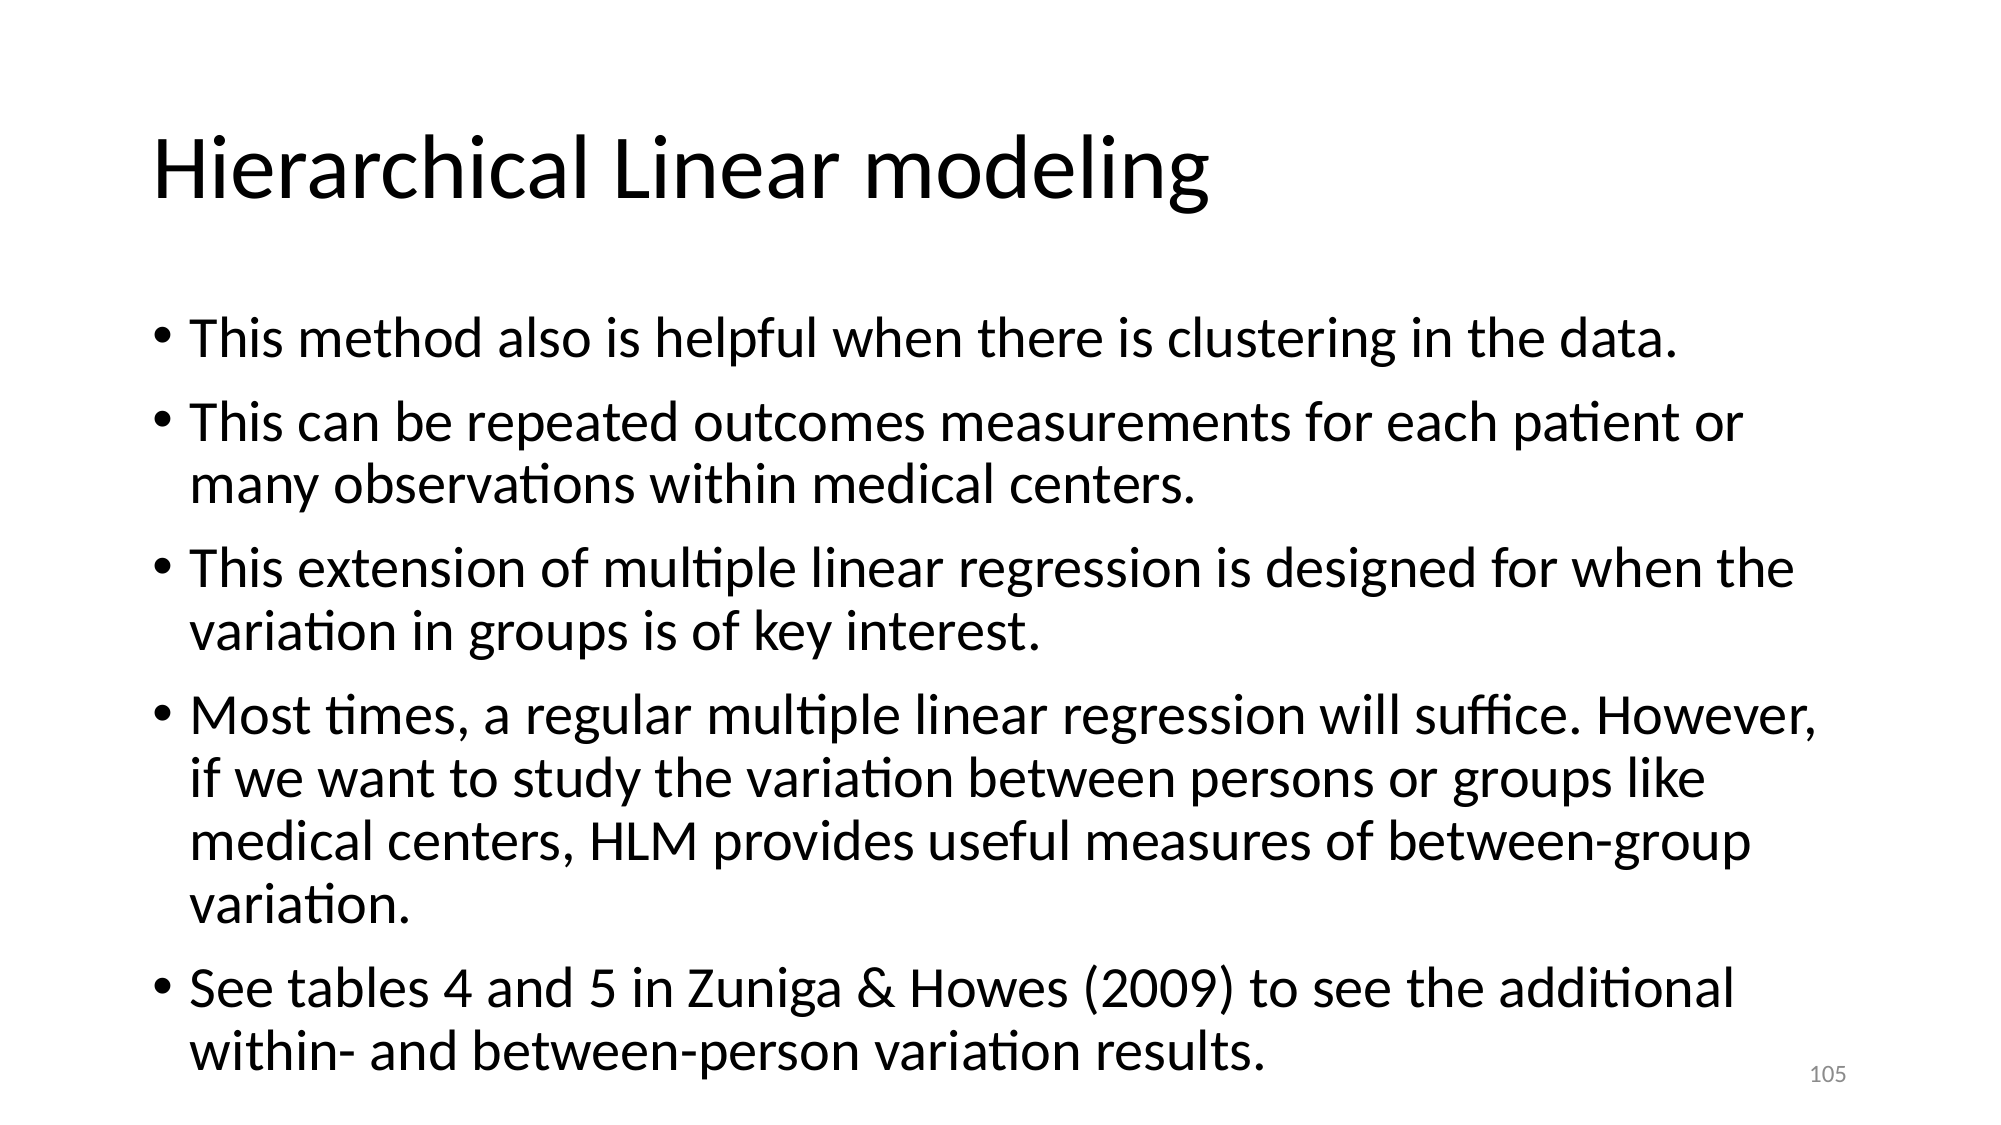

# Hierarchical Linear modeling
This method also is helpful when there is clustering in the data.
This can be repeated outcomes measurements for each patient or many observations within medical centers.
This extension of multiple linear regression is designed for when the variation in groups is of key interest.
Most times, a regular multiple linear regression will suffice. However, if we want to study the variation between persons or groups like medical centers, HLM provides useful measures of between-group variation.
See tables 4 and 5 in Zuniga & Howes (2009) to see the additional within- and between-person variation results.
105